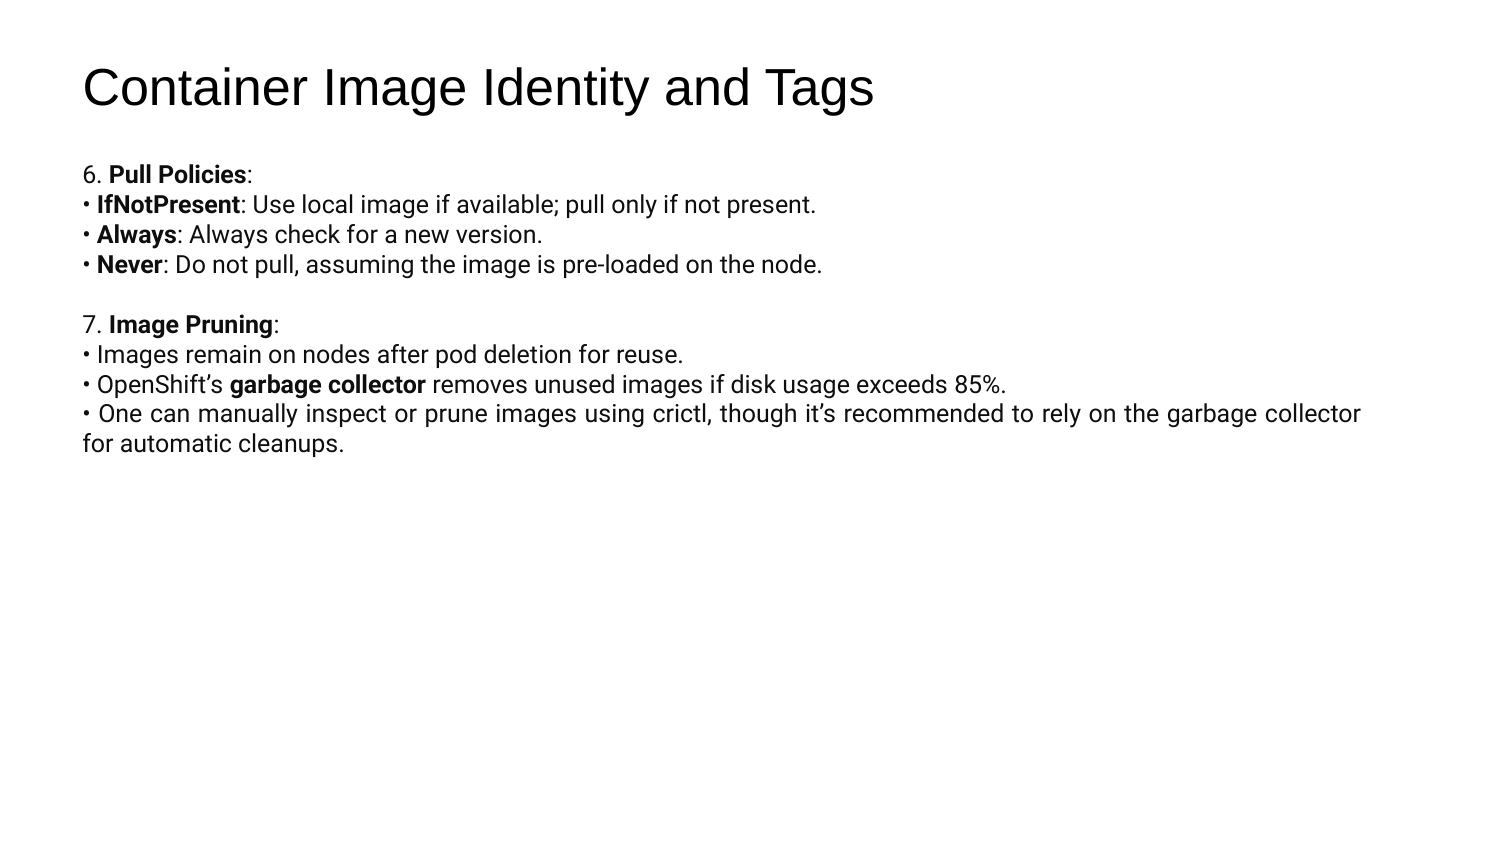

# Container Image Identity and Tags

6. Pull Policies:
• IfNotPresent: Use local image if available; pull only if not present.
• Always: Always check for a new version.
• Never: Do not pull, assuming the image is pre-loaded on the node.

7. Image Pruning:
• Images remain on nodes after pod deletion for reuse.
• OpenShift’s garbage collector removes unused images if disk usage exceeds 85%.
• One can manually inspect or prune images using crictl, though it’s recommended to rely on the garbage collector for automatic cleanups.